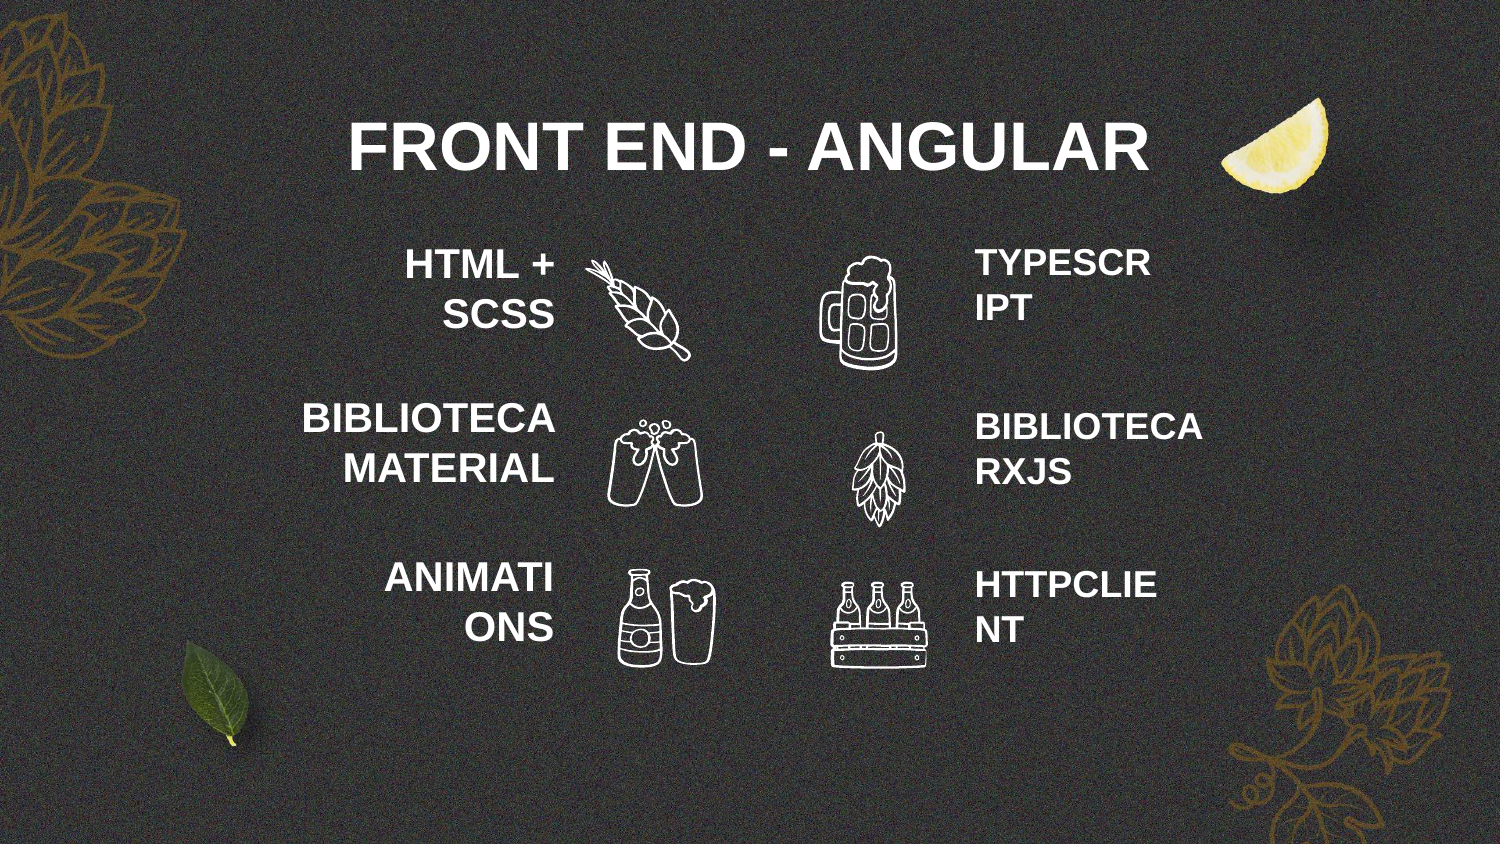

# FRONT END - ANGULAR

TYPESCRIPT
HTML + SCSS

BIBLIOTECA MATERIAL

BIBLIOTECA RXJS

ANIMATIONS
HTTPCLIENT